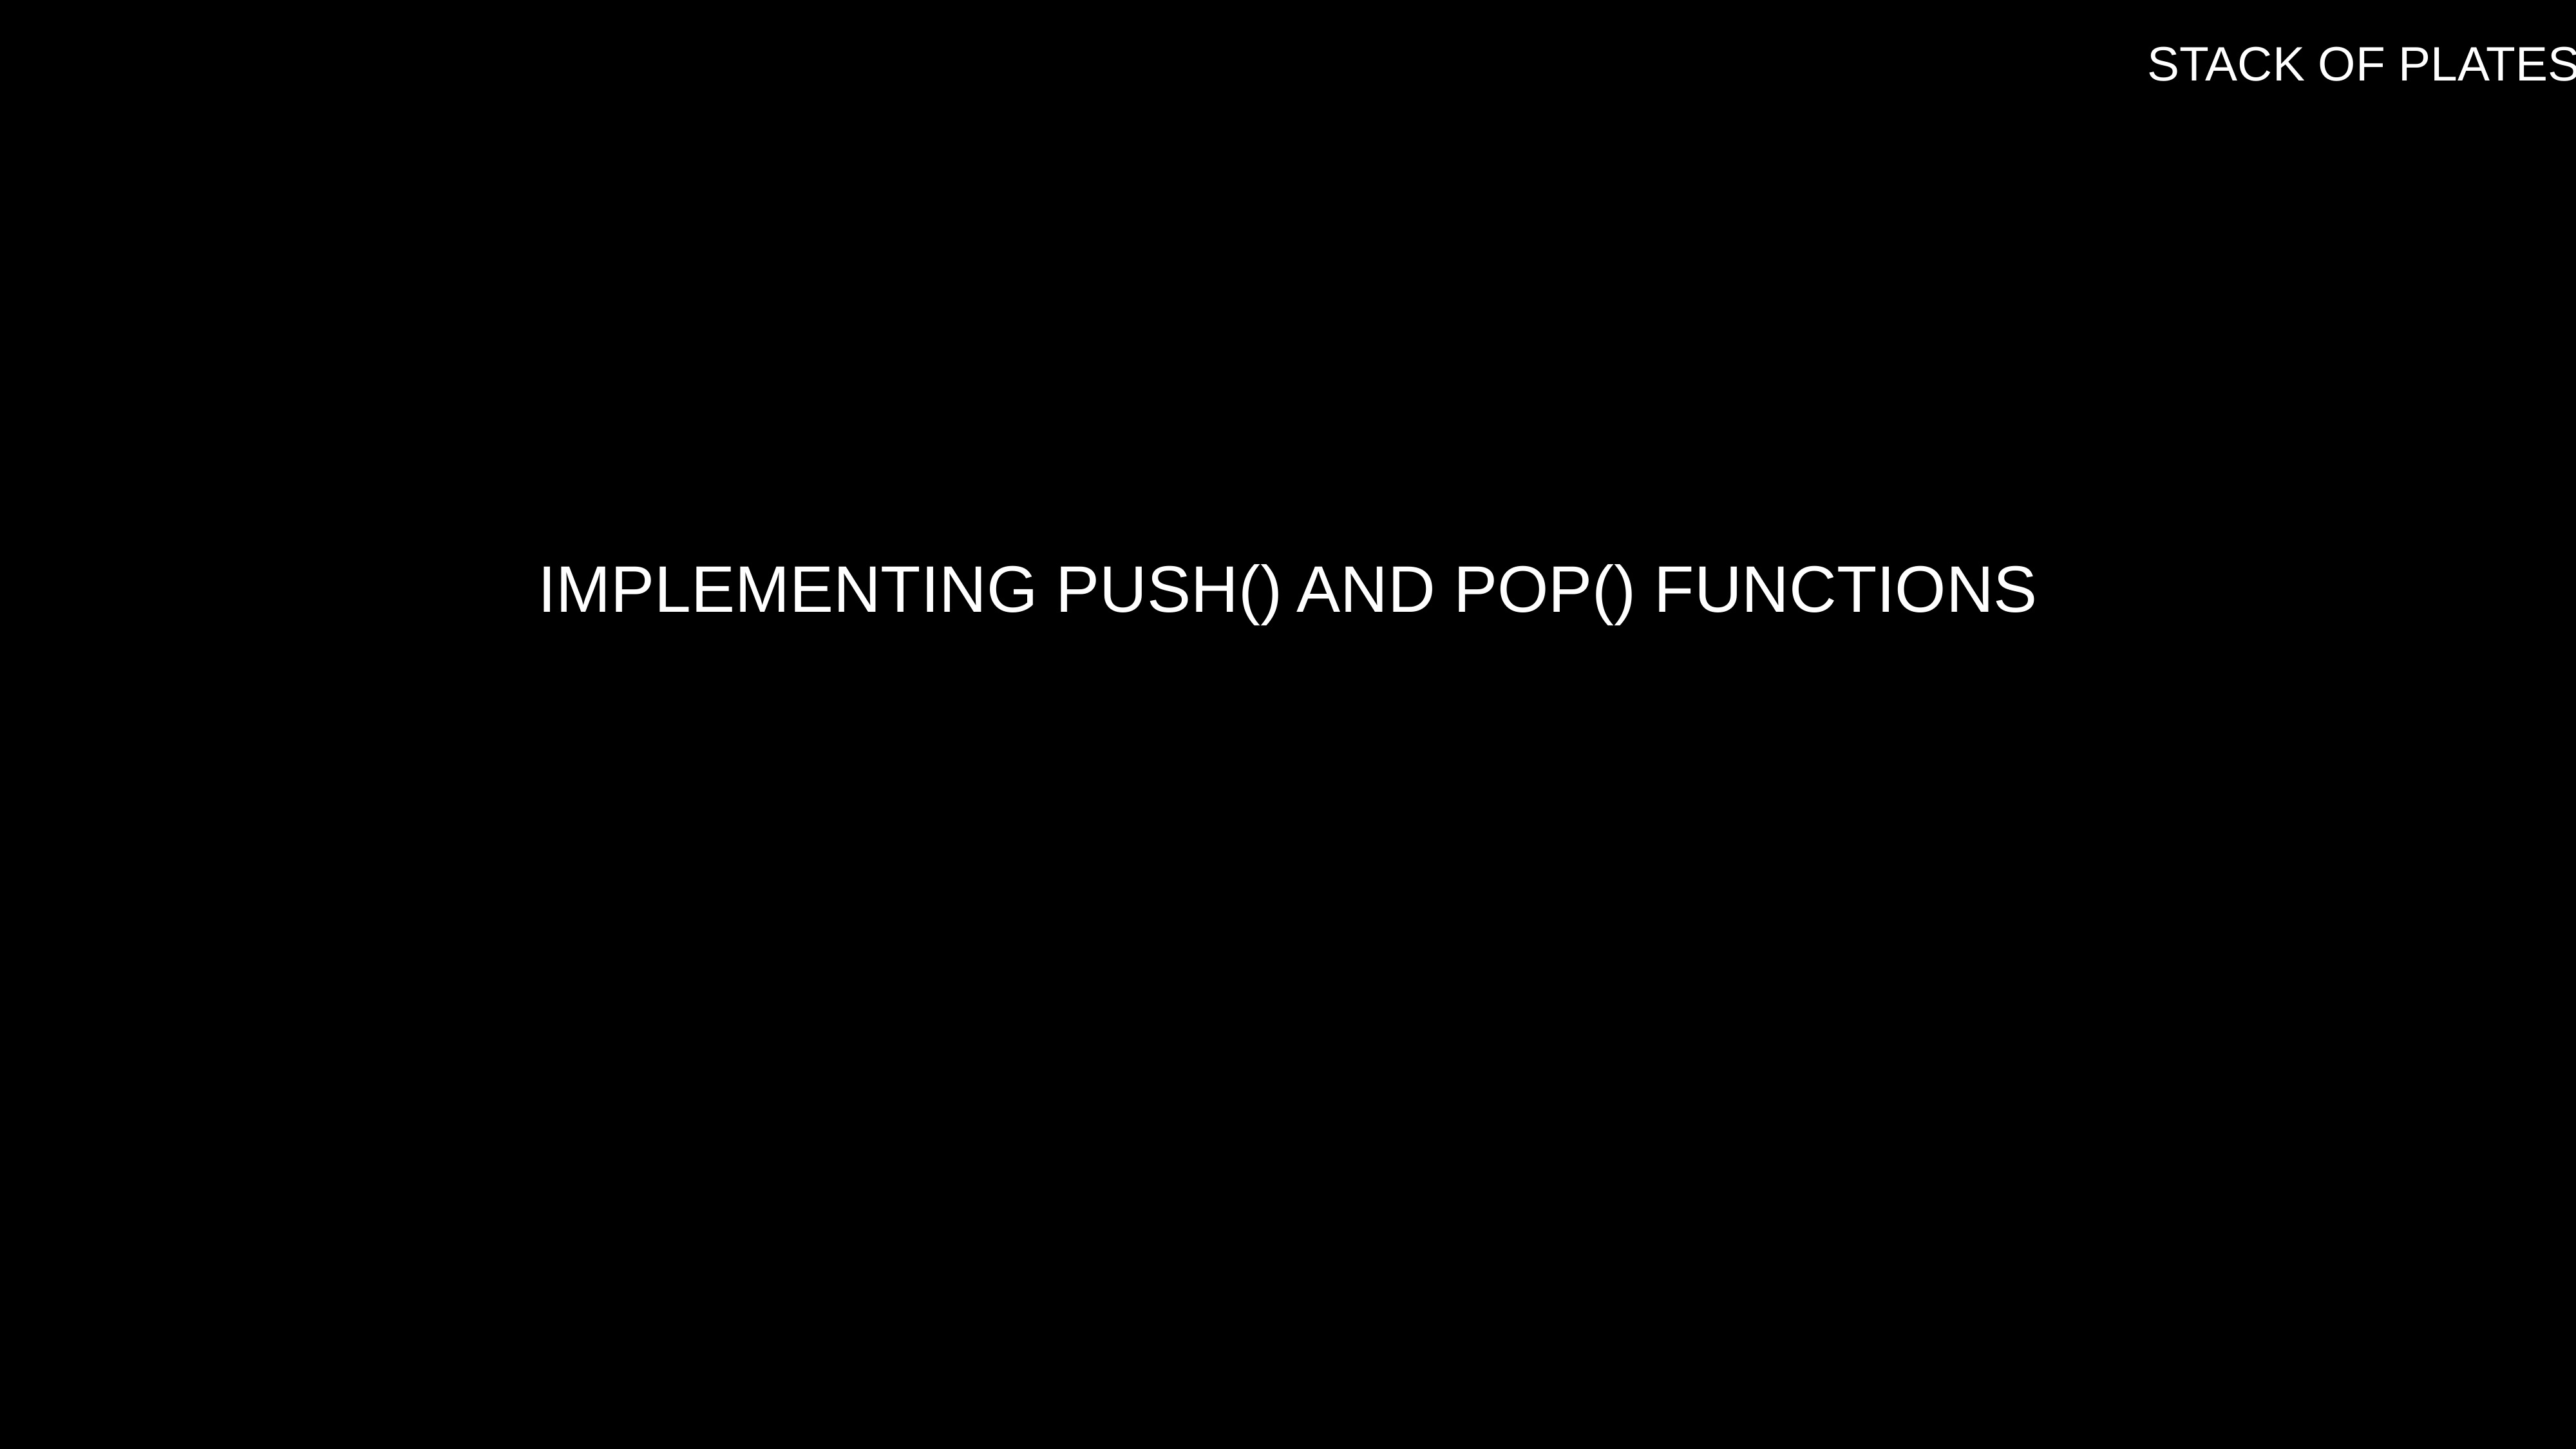

STACK OF PLATES
# Implementing push() and pop() functions